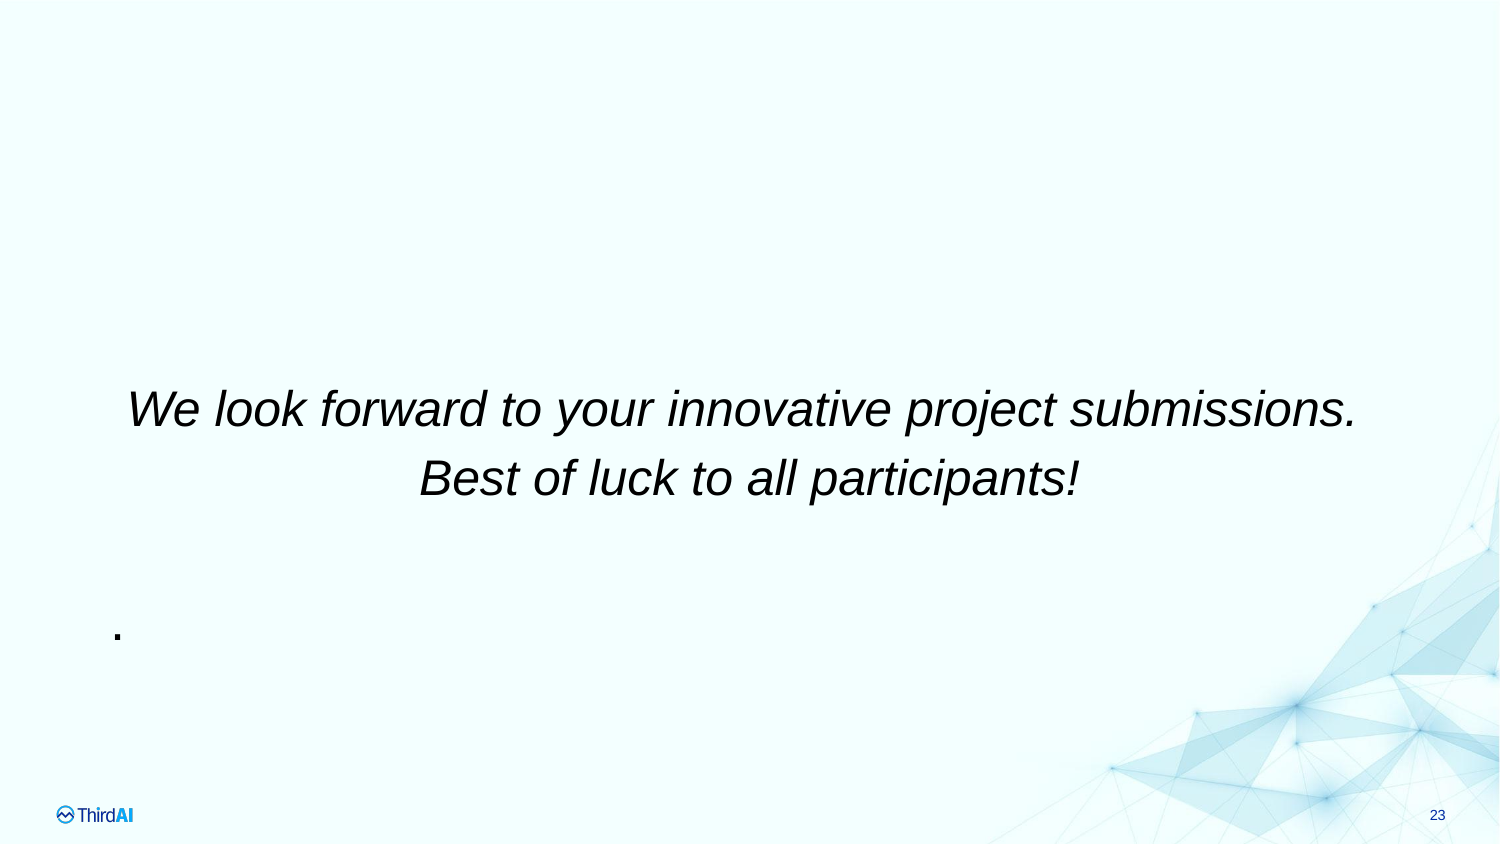

We look forward to your innovative project submissions.
Best of luck to all participants!

.
23